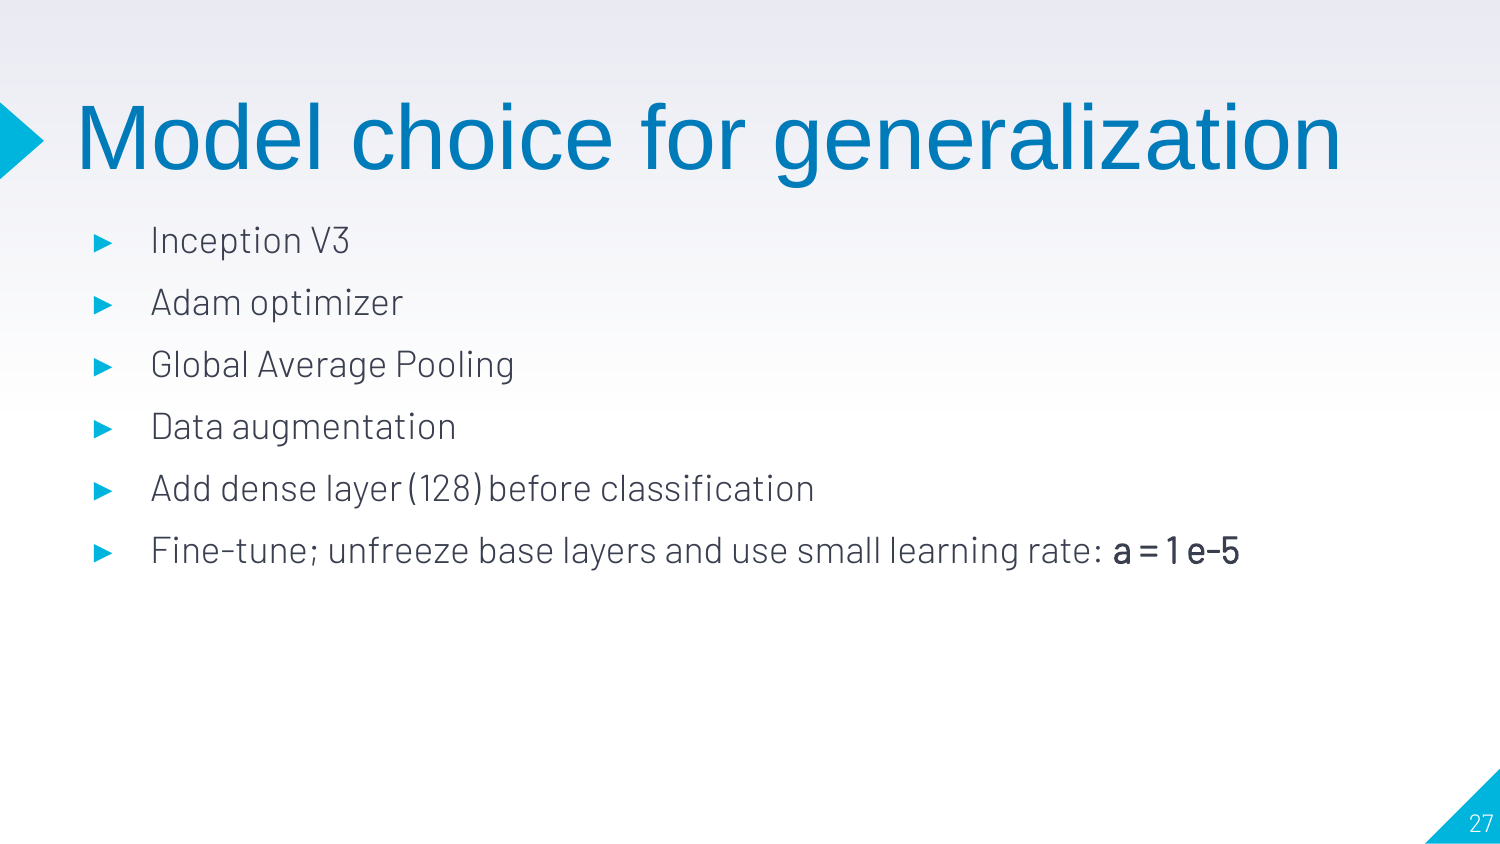

# Model choice for generalization
Inception V3
Adam optimizer
Global Average Pooling
Data augmentation
Add dense layer (128) before classification
Fine-tune; unfreeze base layers and use small learning rate: a = 1 e-5

27